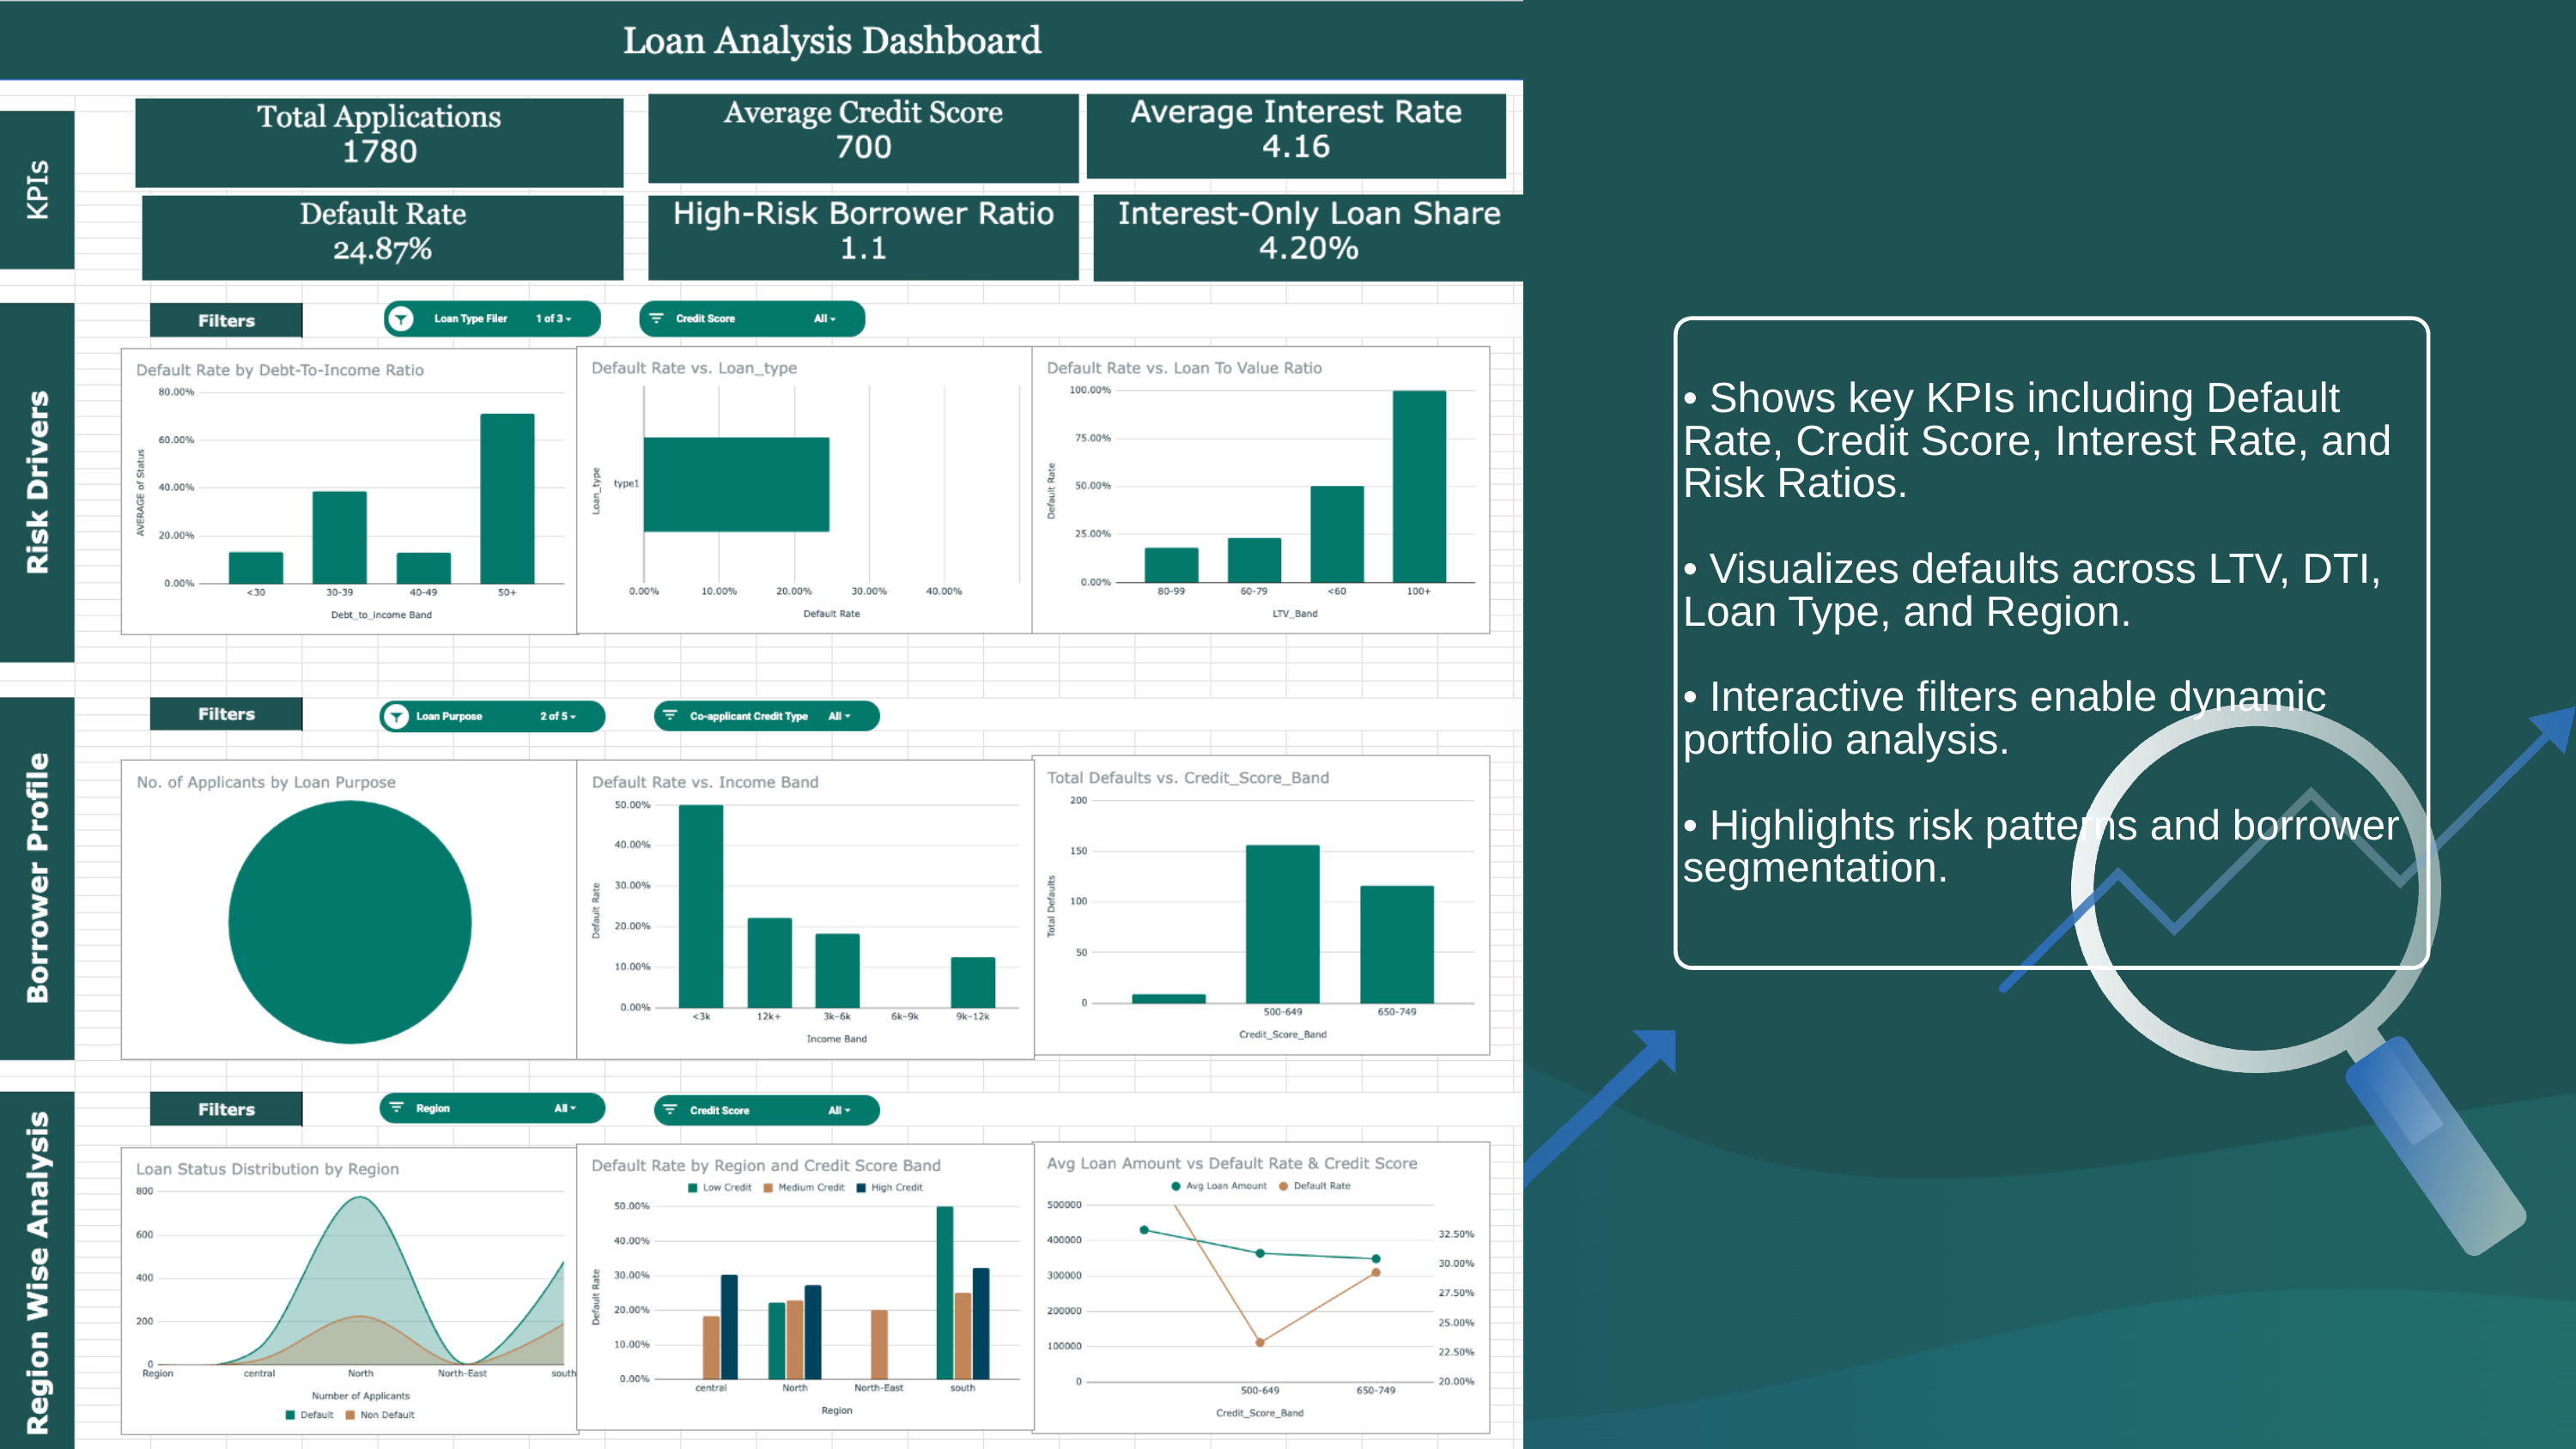

• Shows key KPIs including Default Rate, Credit Score, Interest Rate, and Risk Ratios.

• Visualizes defaults across LTV, DTI, Loan Type, and Region.

• Interactive filters enable dynamic portfolio analysis.

• Highlights risk patterns and borrower segmentation.